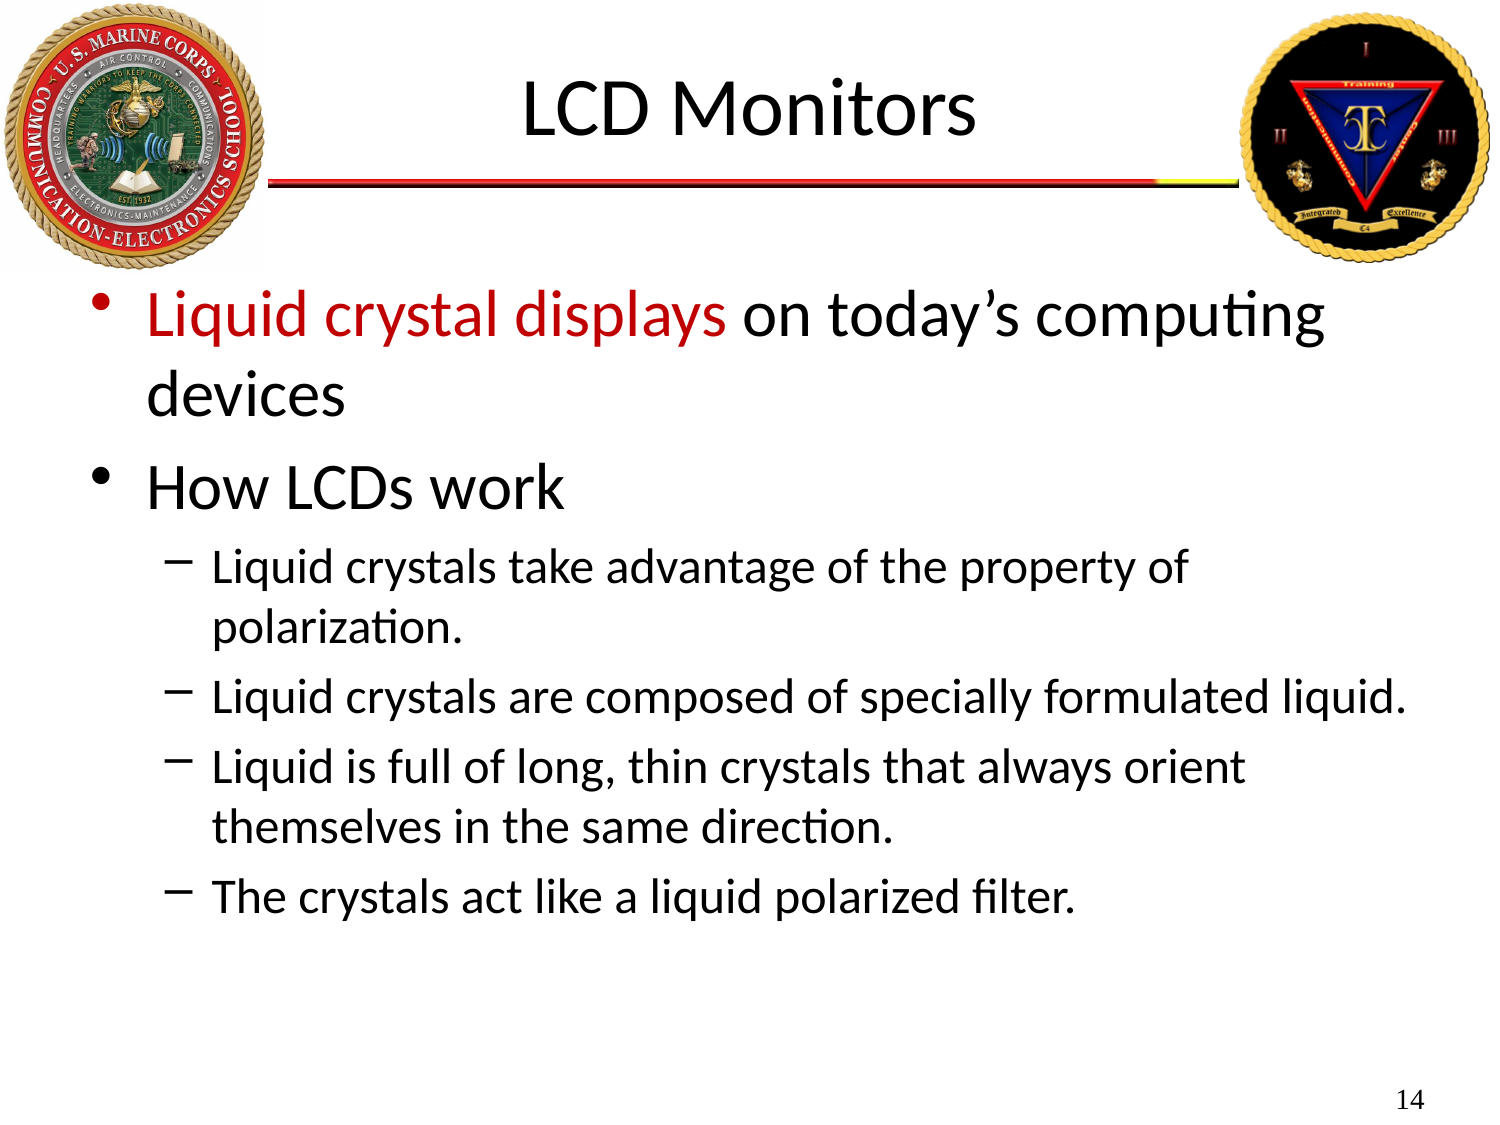

# LCD Monitors
Liquid crystal displays on today’s computing devices
How LCDs work
Liquid crystals take advantage of the property of polarization.
Liquid crystals are composed of specially formulated liquid.
Liquid is full of long, thin crystals that always orient themselves in the same direction.
The crystals act like a liquid polarized filter.